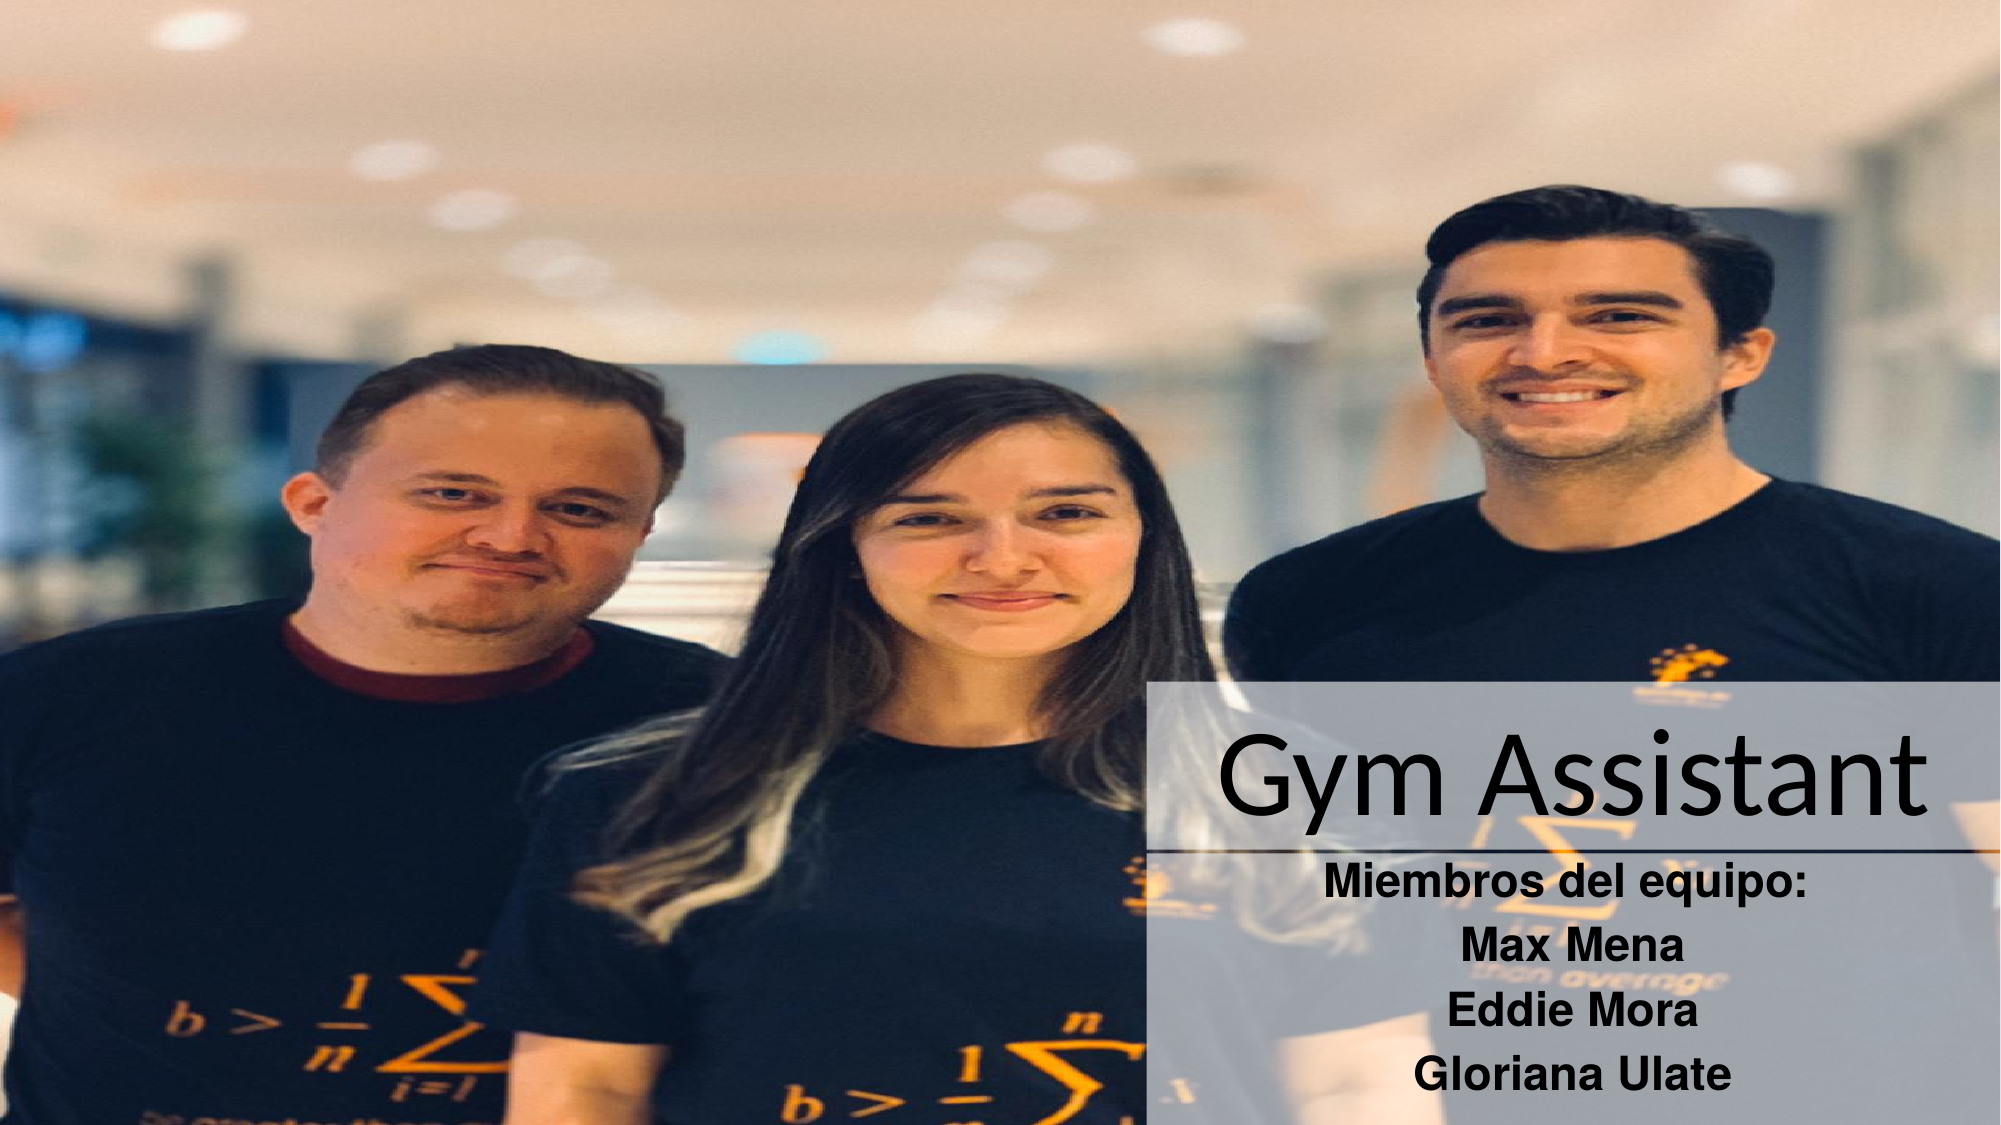

# Gym Assistant
Miembros del equipo:
Max Mena
Eddie Mora
Gloriana Ulate